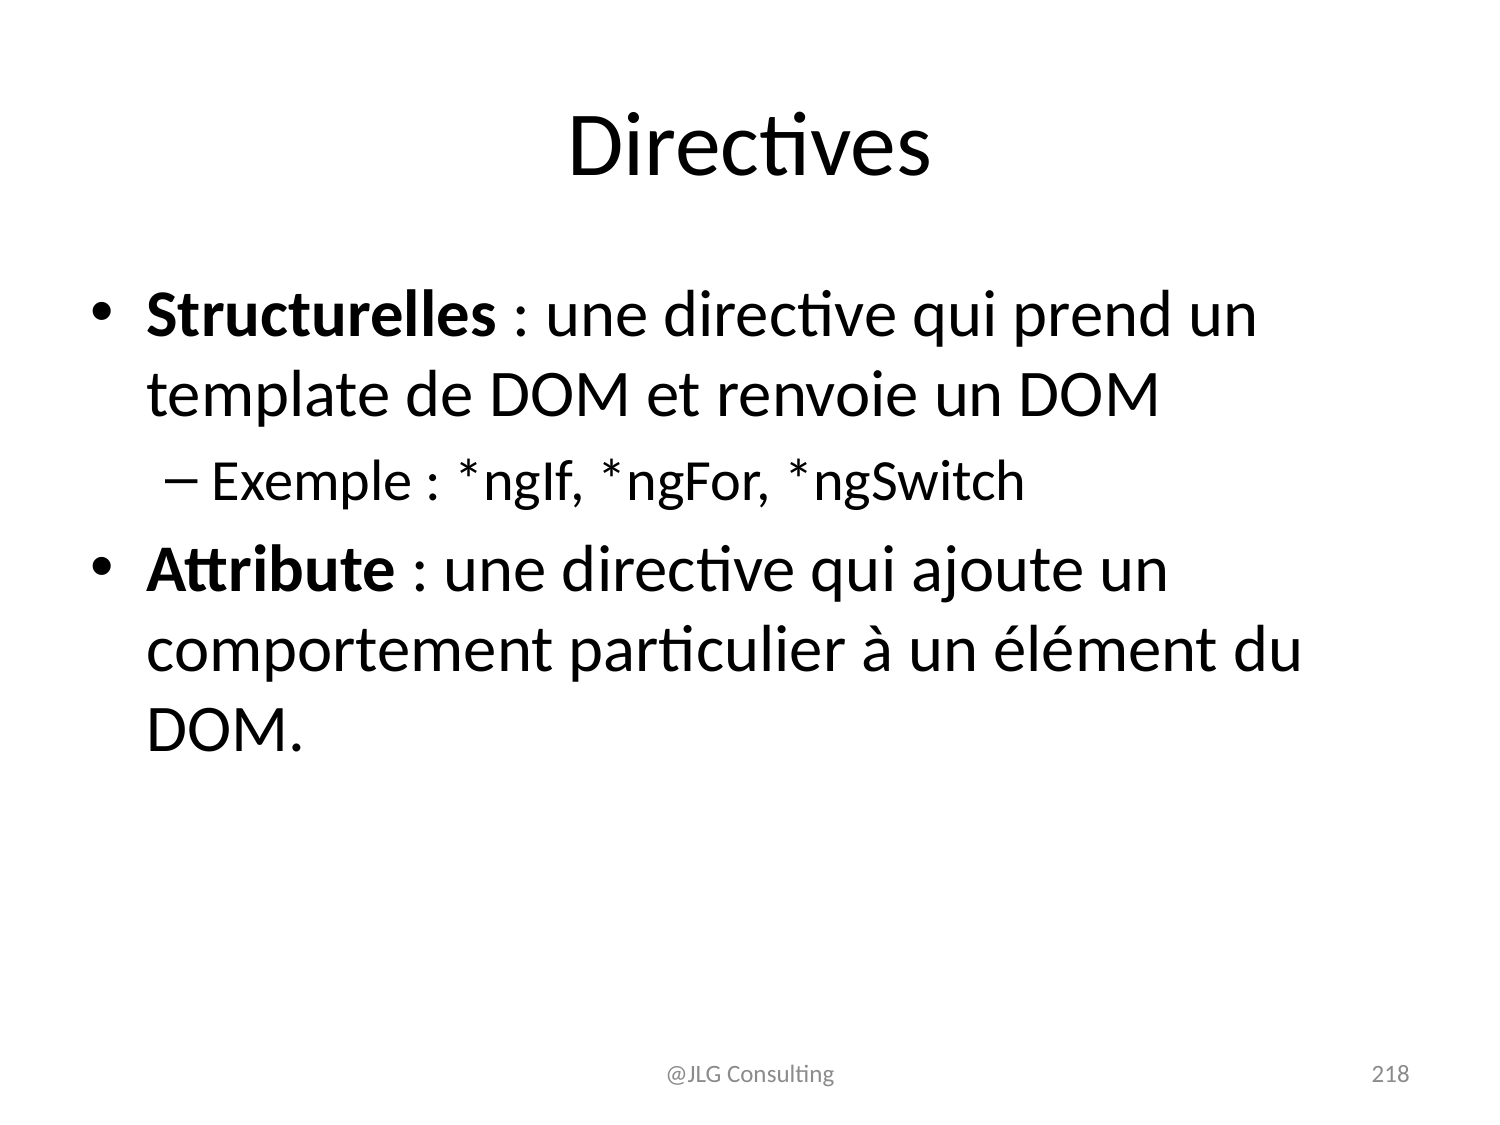

# Directives
Structurelles : une directive qui prend un template de DOM et renvoie un DOM
Exemple : *ngIf, *ngFor, *ngSwitch
Attribute : une directive qui ajoute un comportement particulier à un élément du DOM.
@JLG Consulting
218